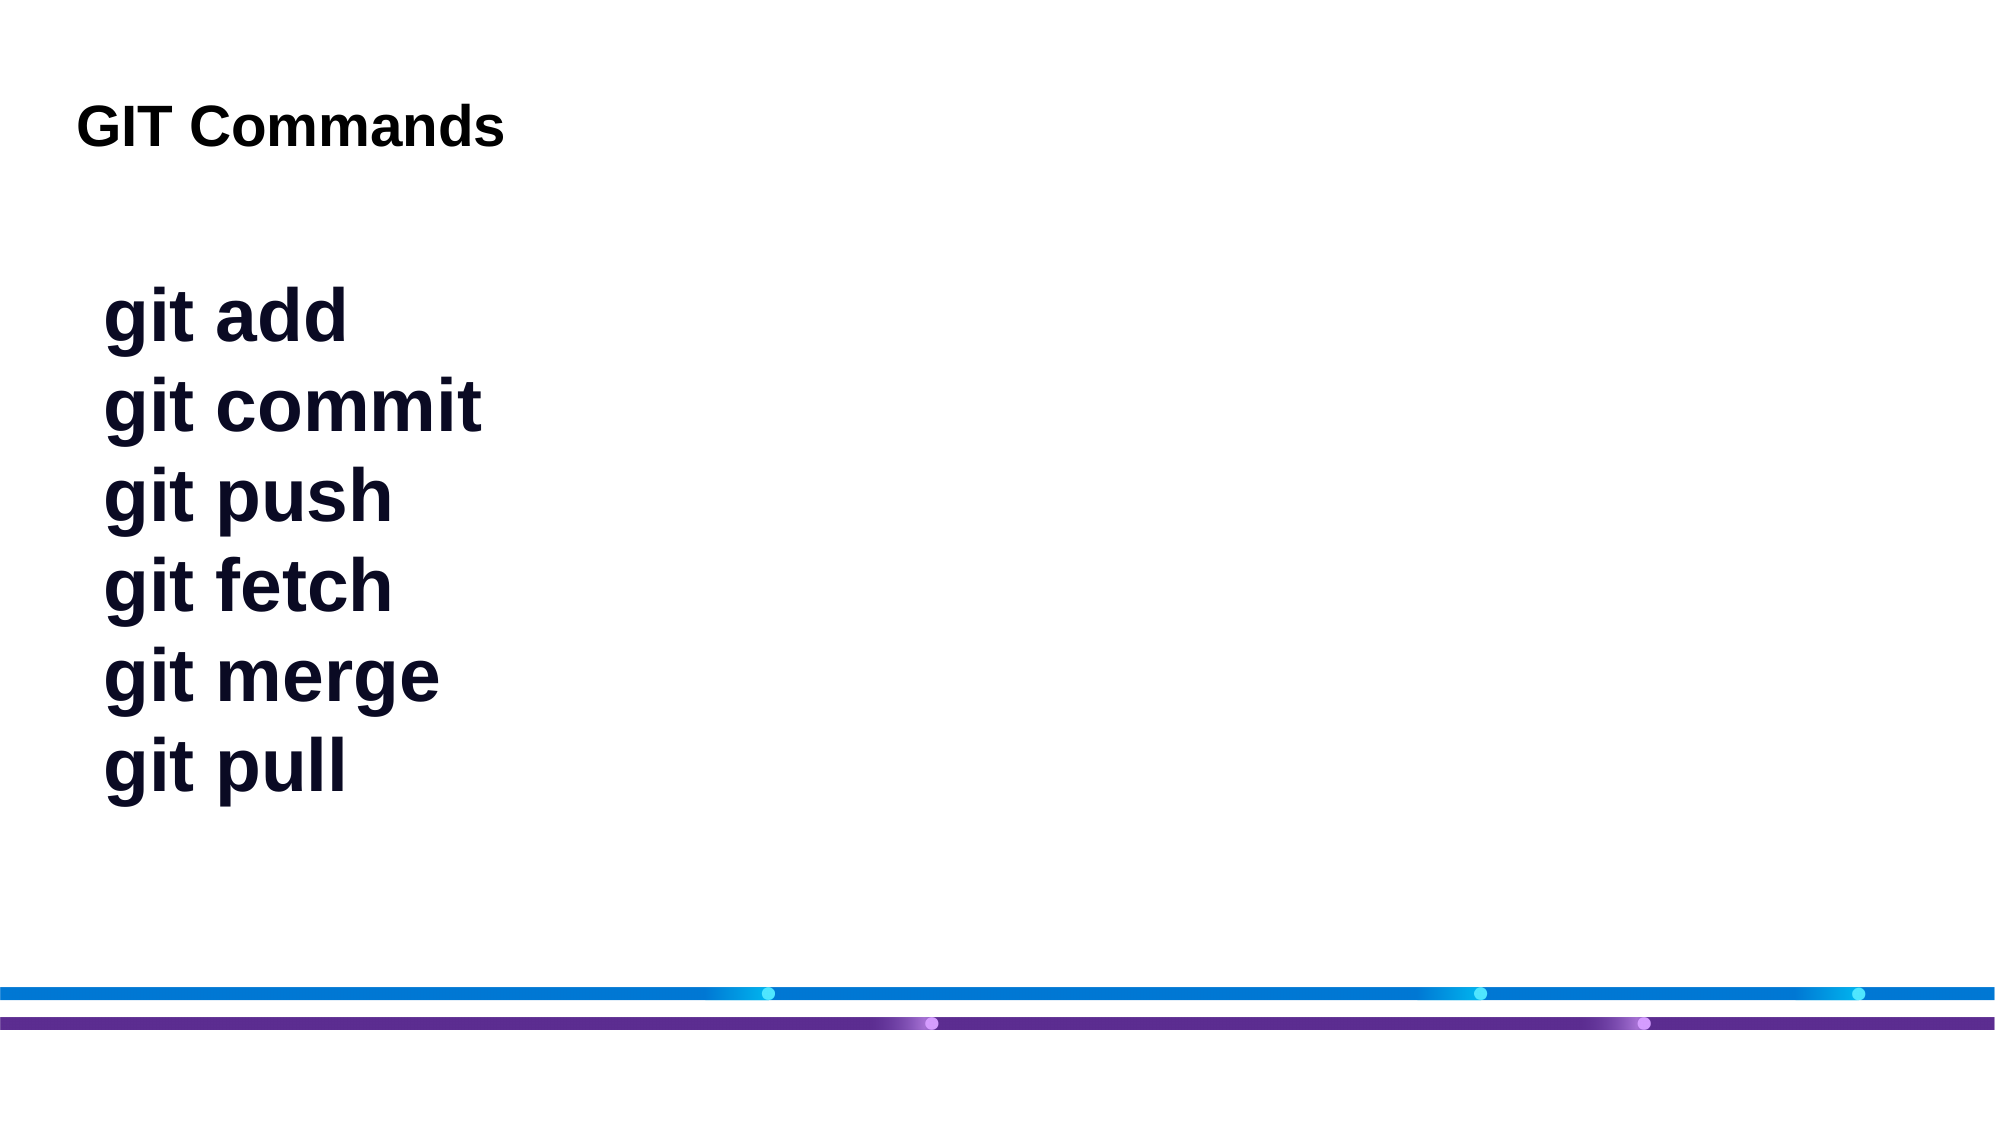

GIT Commands
git add
git commit
git push
git fetch
git merge
git pull